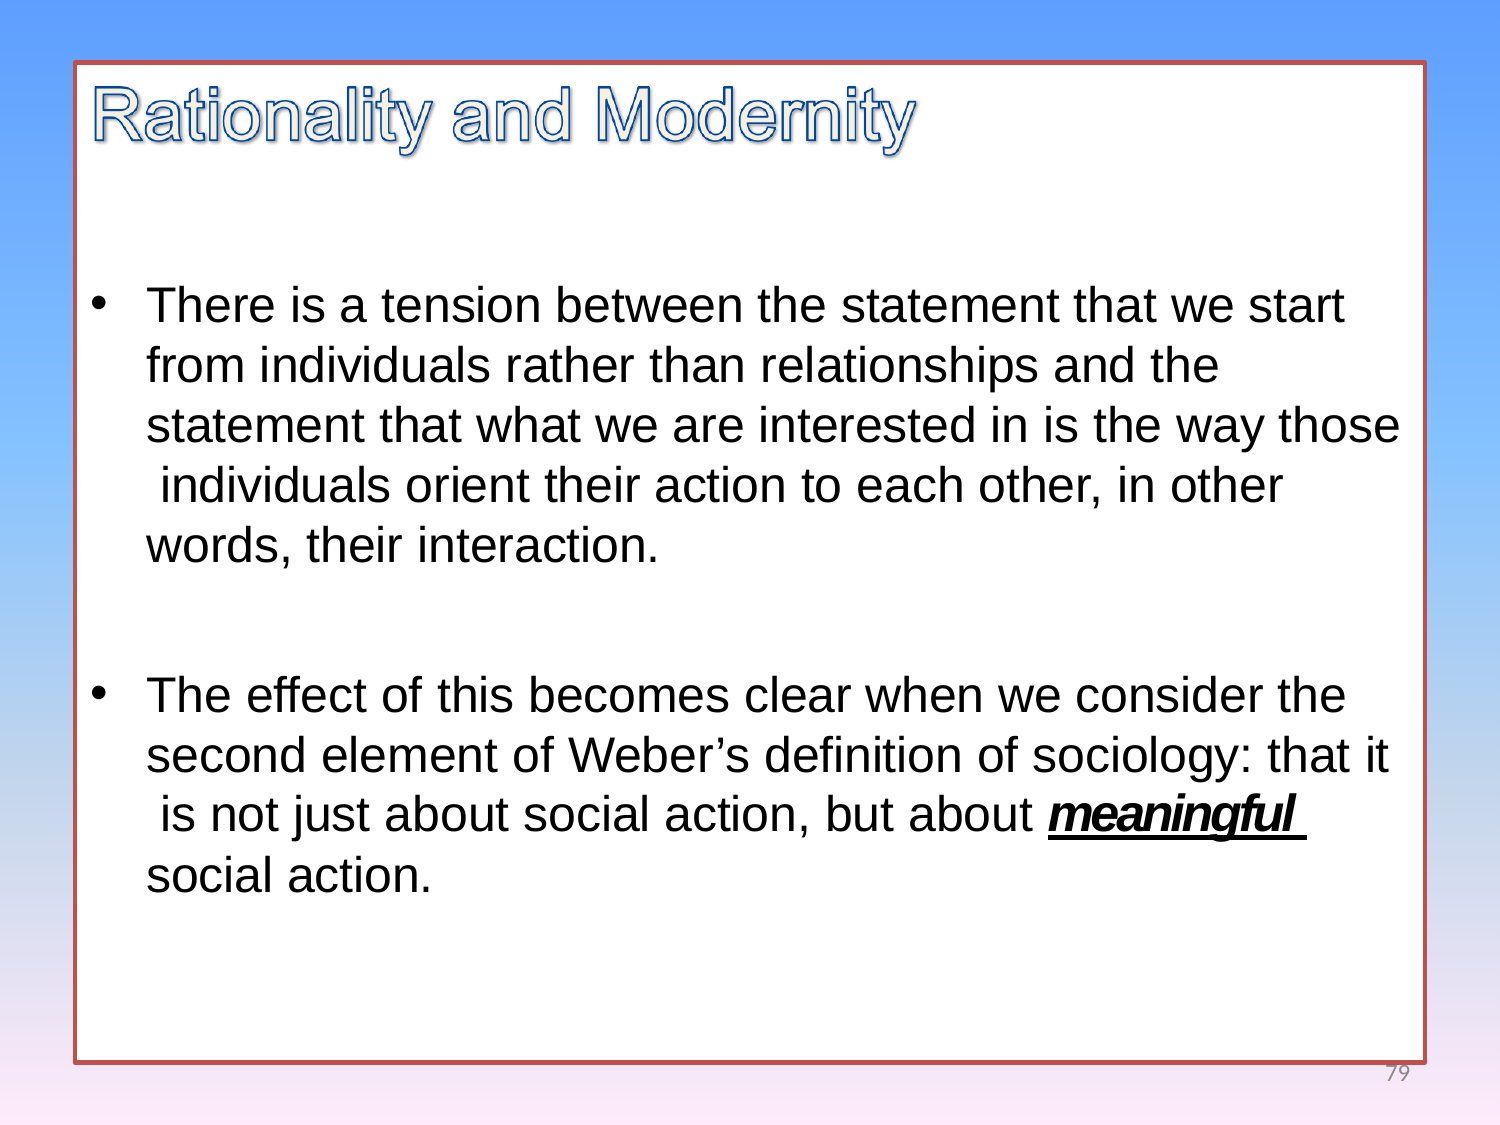

There is a tension between the statement that we start  from individuals rather than relationships and the  statement that what we are interested in is the way those  individuals orient their action to each other, in other  words, their interaction.

The effect of this becomes clear when we consider the  second element of Weber’s definition of sociology: that it  is not just about social action, but about meaningful  social action.
79